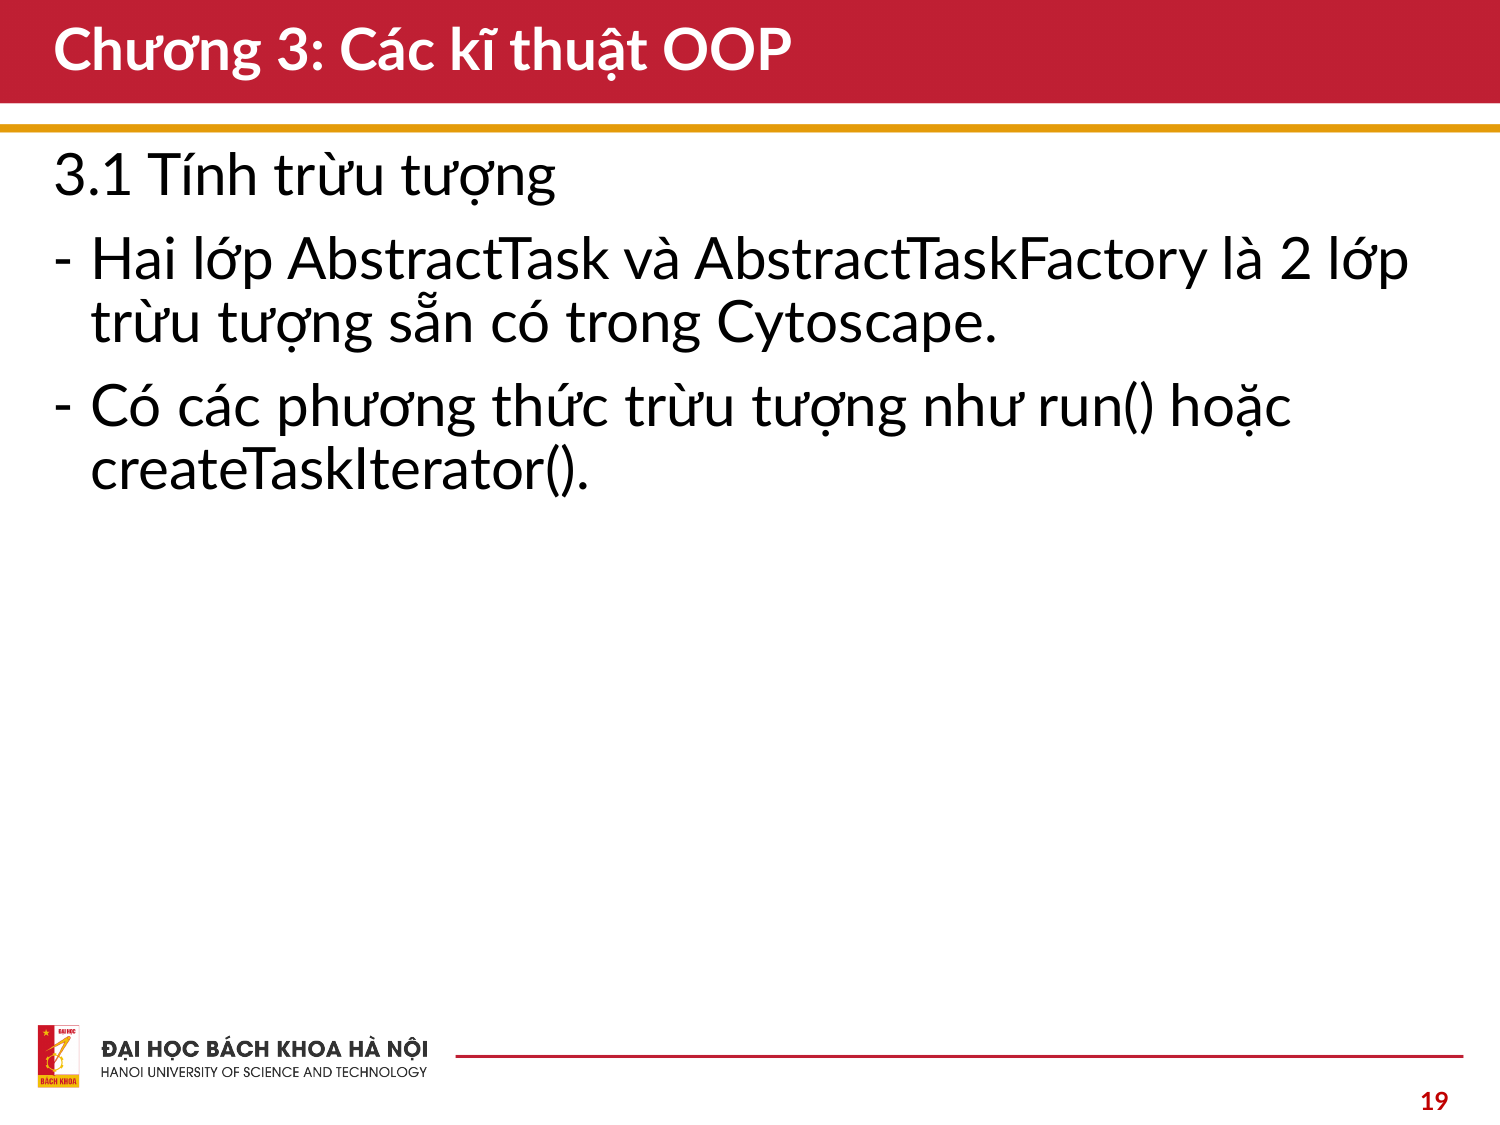

# Chương 3: Các kĩ thuật OOP
3.1 Tính trừu tượng
Hai lớp AbstractTask và AbstractTaskFactory là 2 lớp trừu tượng sẵn có trong Cytoscape.
Có các phương thức trừu tượng như run() hoặc createTaskIterator().
19